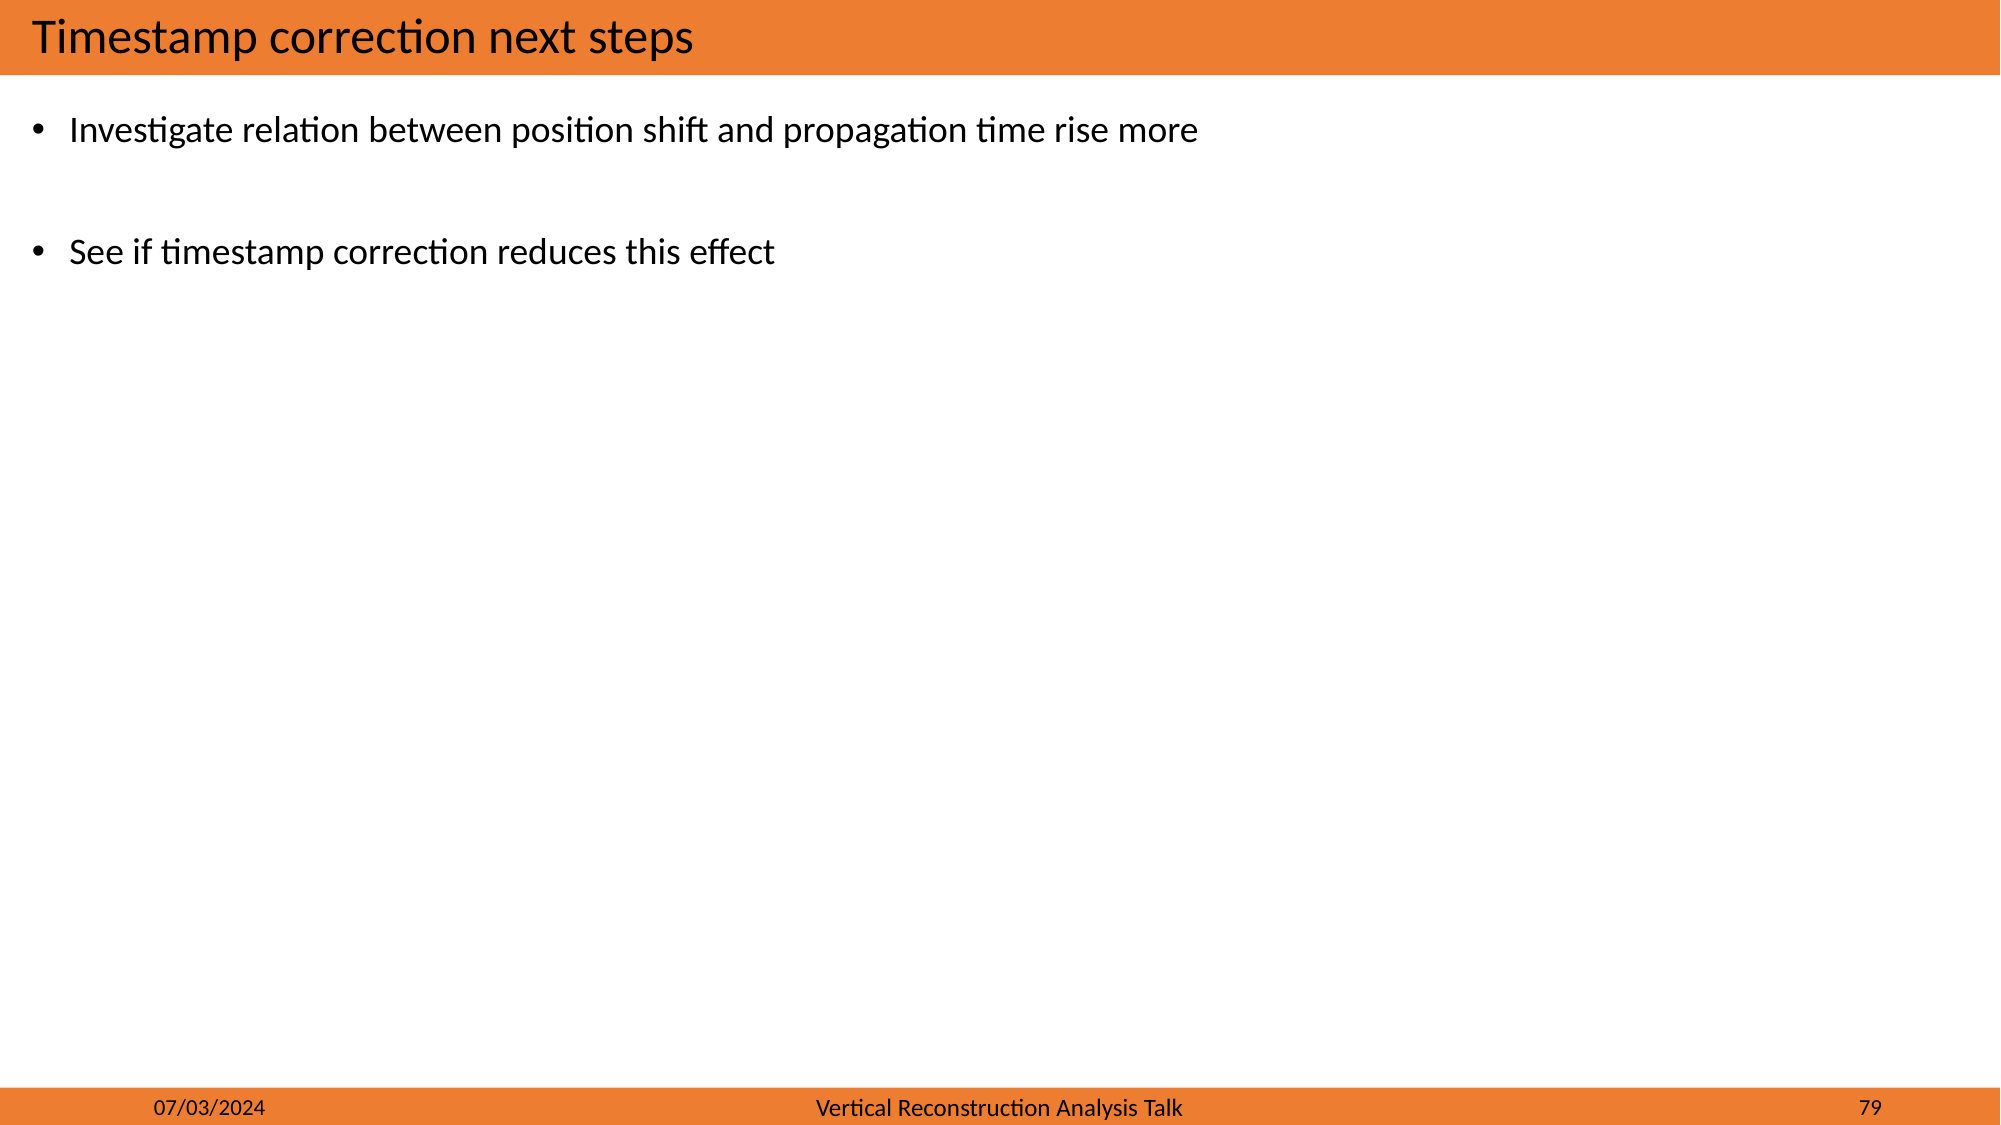

# Timestamp correction next steps
Investigate relation between position shift and propagation time rise more

See if timestamp correction reduces this effect

07/03/2024
Vertical Reconstruction Analysis Talk
79